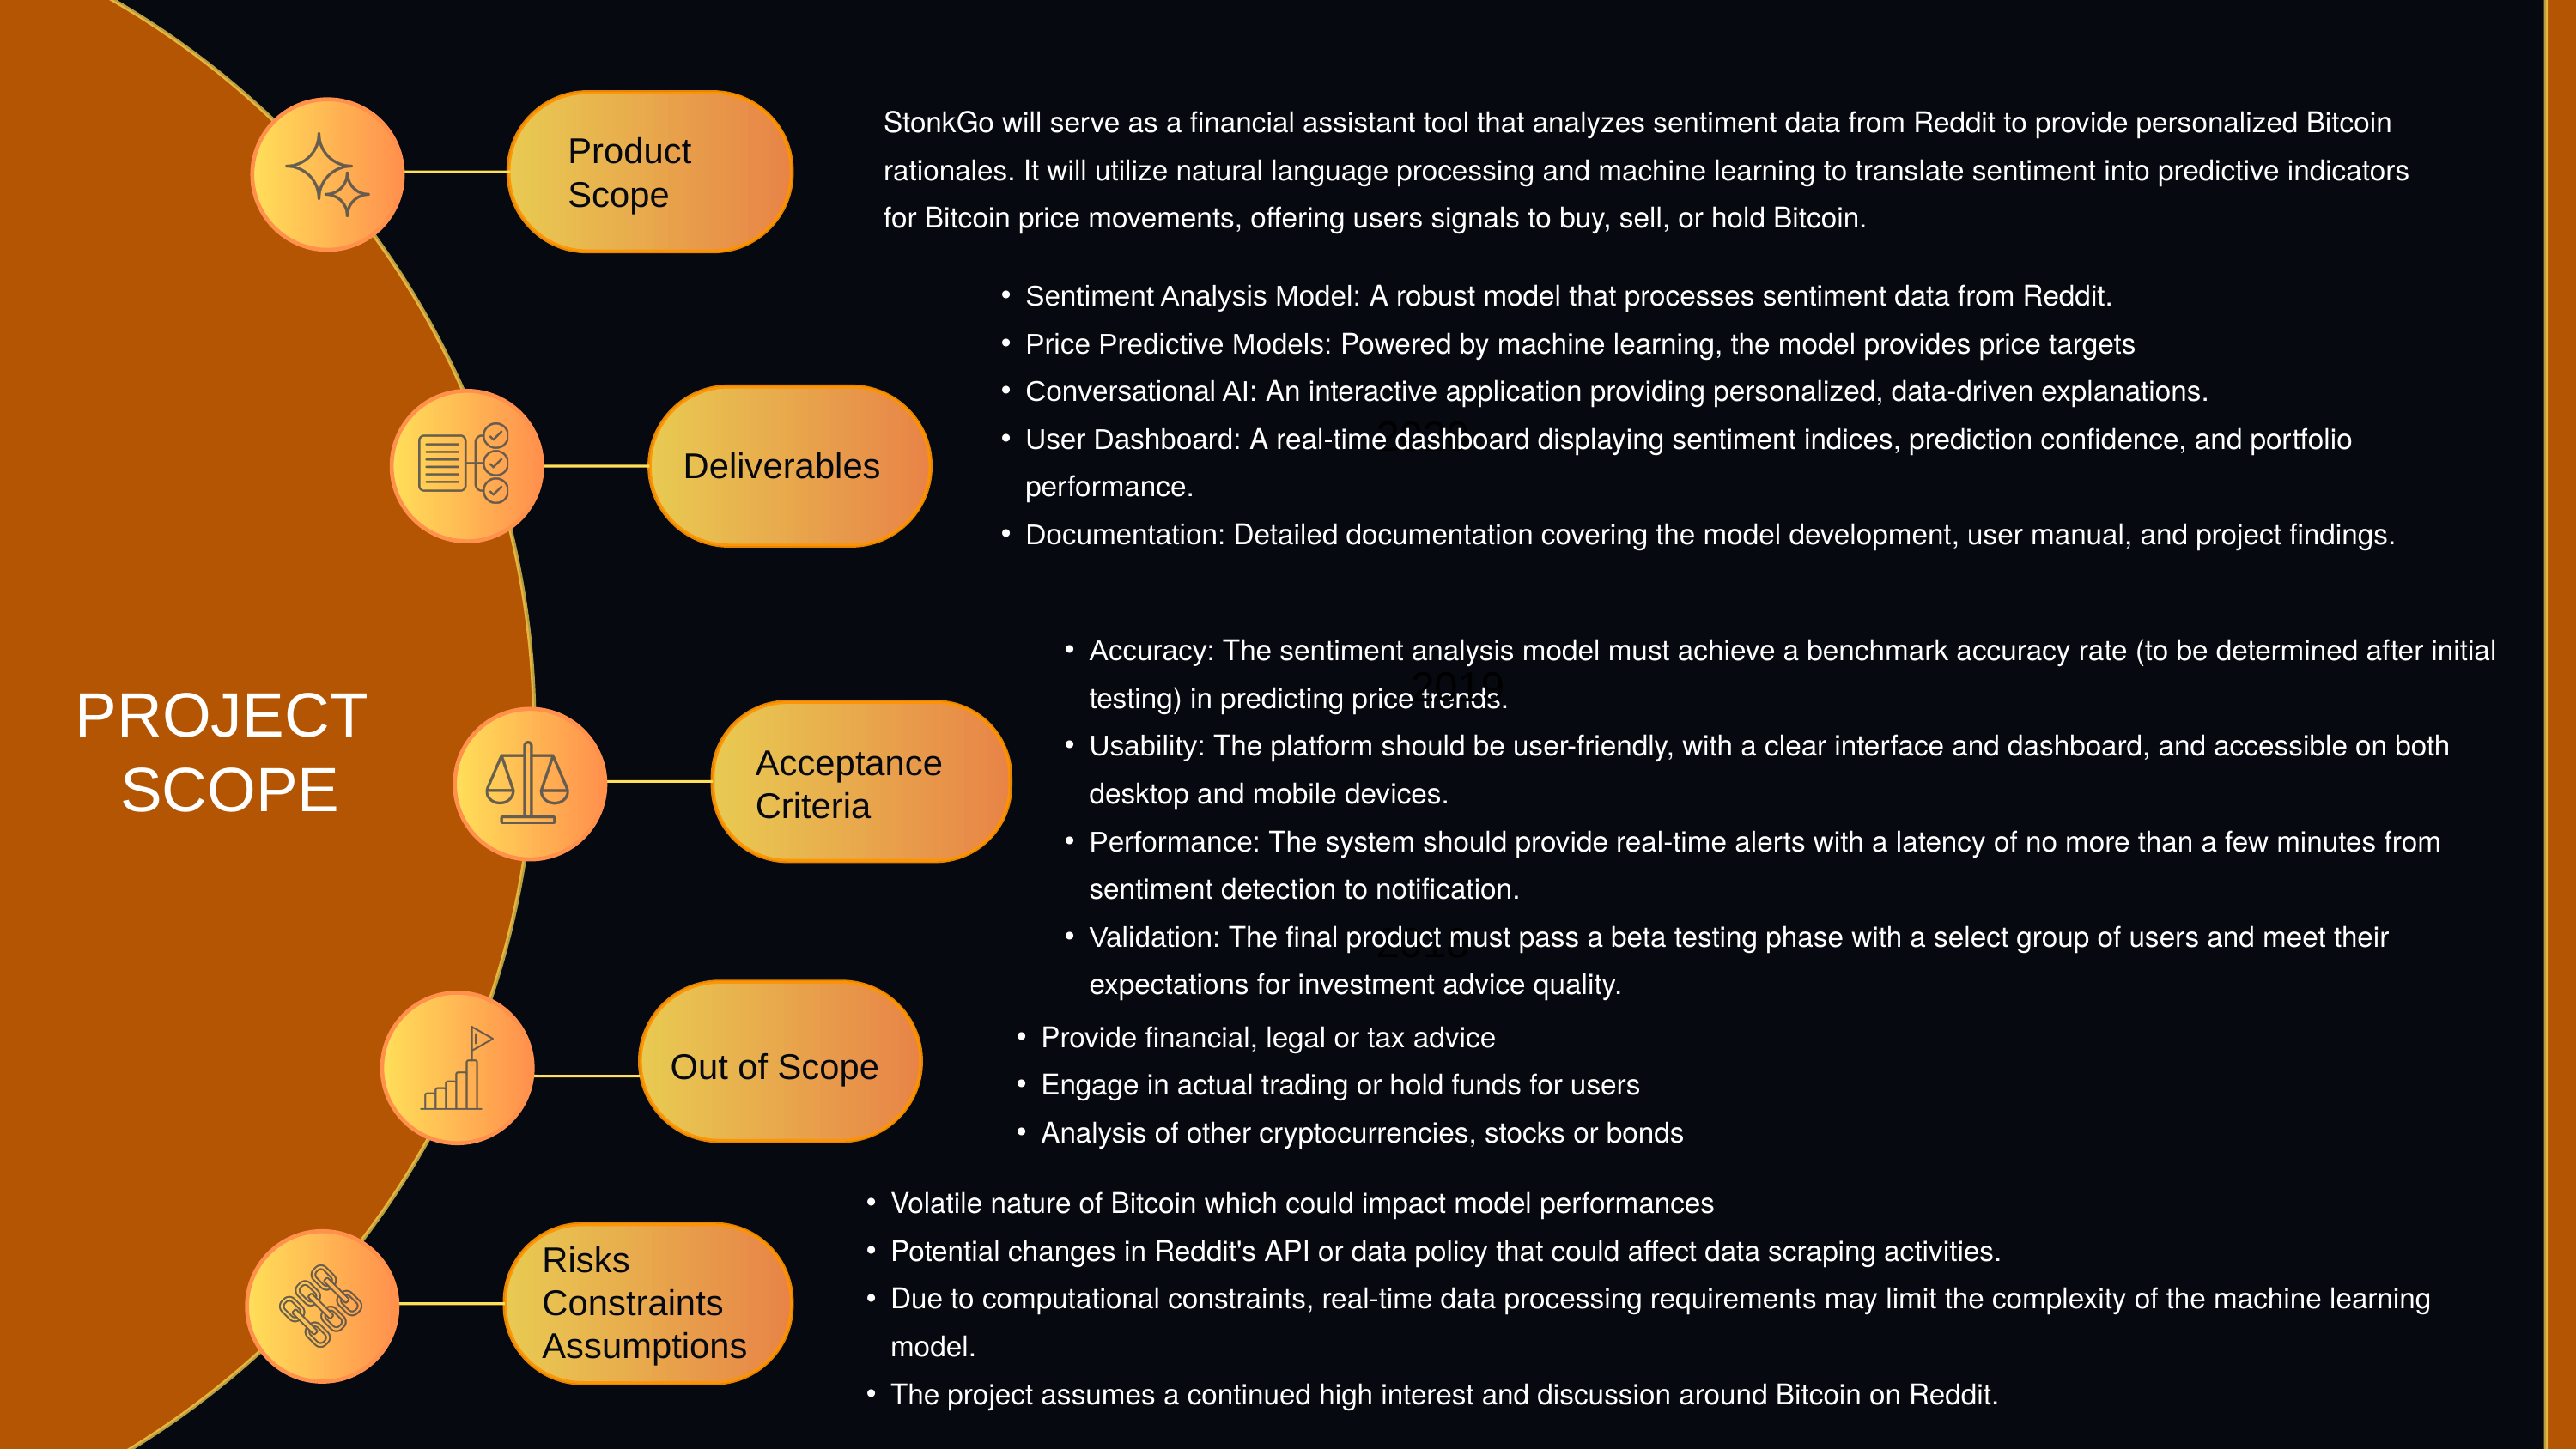

StonkGo will serve as a financial assistant tool that analyzes sentiment data from Reddit to provide personalized Bitcoin rationales. It will utilize natural language processing and machine learning to translate sentiment into predictive indicators for Bitcoin price movements, offering users signals to buy, sell, or hold Bitcoin.

Product Scope

Sentiment Analysis Model: A robust model that processes sentiment data from Reddit.
Price Predictive Models: Powered by machine learning, the model provides price targets
Conversational AI: An interactive application providing personalized, data-driven explanations.
User Dashboard: A real-time dashboard displaying sentiment indices, prediction confidence, and portfolio performance.
Documentation: Detailed documentation covering the model development, user manual, and project findings.

2020

Deliverables

Deliverables
Accuracy: The sentiment analysis model must achieve a benchmark accuracy rate (to be determined after initial testing) in predicting price trends.
Usability: The platform should be user-friendly, with a clear interface and dashboard, and accessible on both desktop and mobile devices.
Performance: The system should provide real-time alerts with a latency of no more than a few minutes from sentiment detection to notification.
Validation: The final product must pass a beta testing phase with a select group of users and meet their expectations for investment advice quality.
2019
PROJECT
SCOPE

Acceptance Criteria

2018

Provide financial, legal or tax advice
Engage in actual trading or hold funds for users
Analysis of other cryptocurrencies, stocks or bonds

Out of Scope

Volatile nature of Bitcoin which could impact model performances
Potential changes in Reddit's API or data policy that could affect data scraping activities.
Due to computational constraints, real-time data processing requirements may limit the complexity of the machine learning model.
The project assumes a continued high interest and discussion around Bitcoin on Reddit.

Risks
Constraints
Assumptions